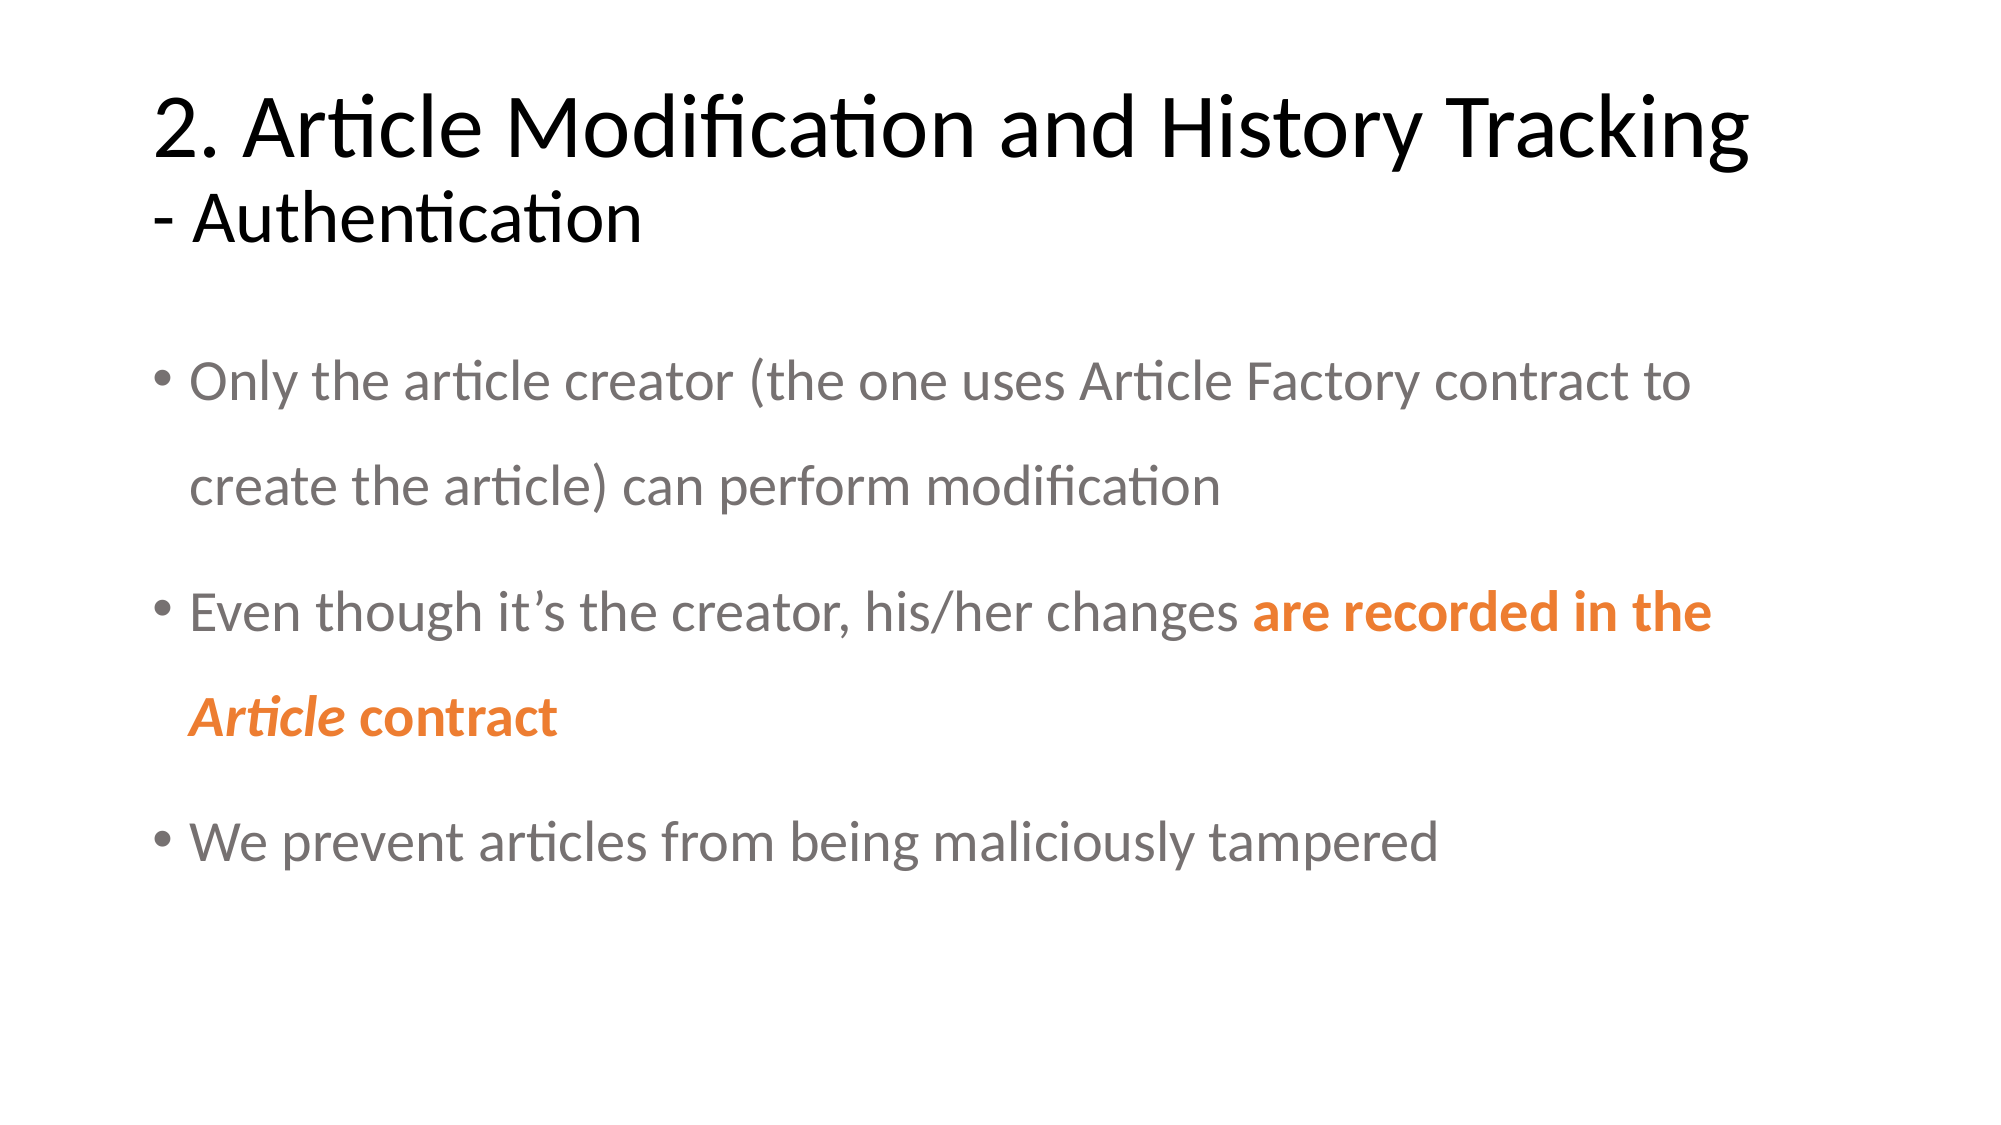

# 2. Article Modification and History Tracking - Authentication
Only the article creator (the one uses Article Factory contract to create the article) can perform modification
Even though it’s the creator, his/her changes are recorded in the Article contract
We prevent articles from being maliciously tampered